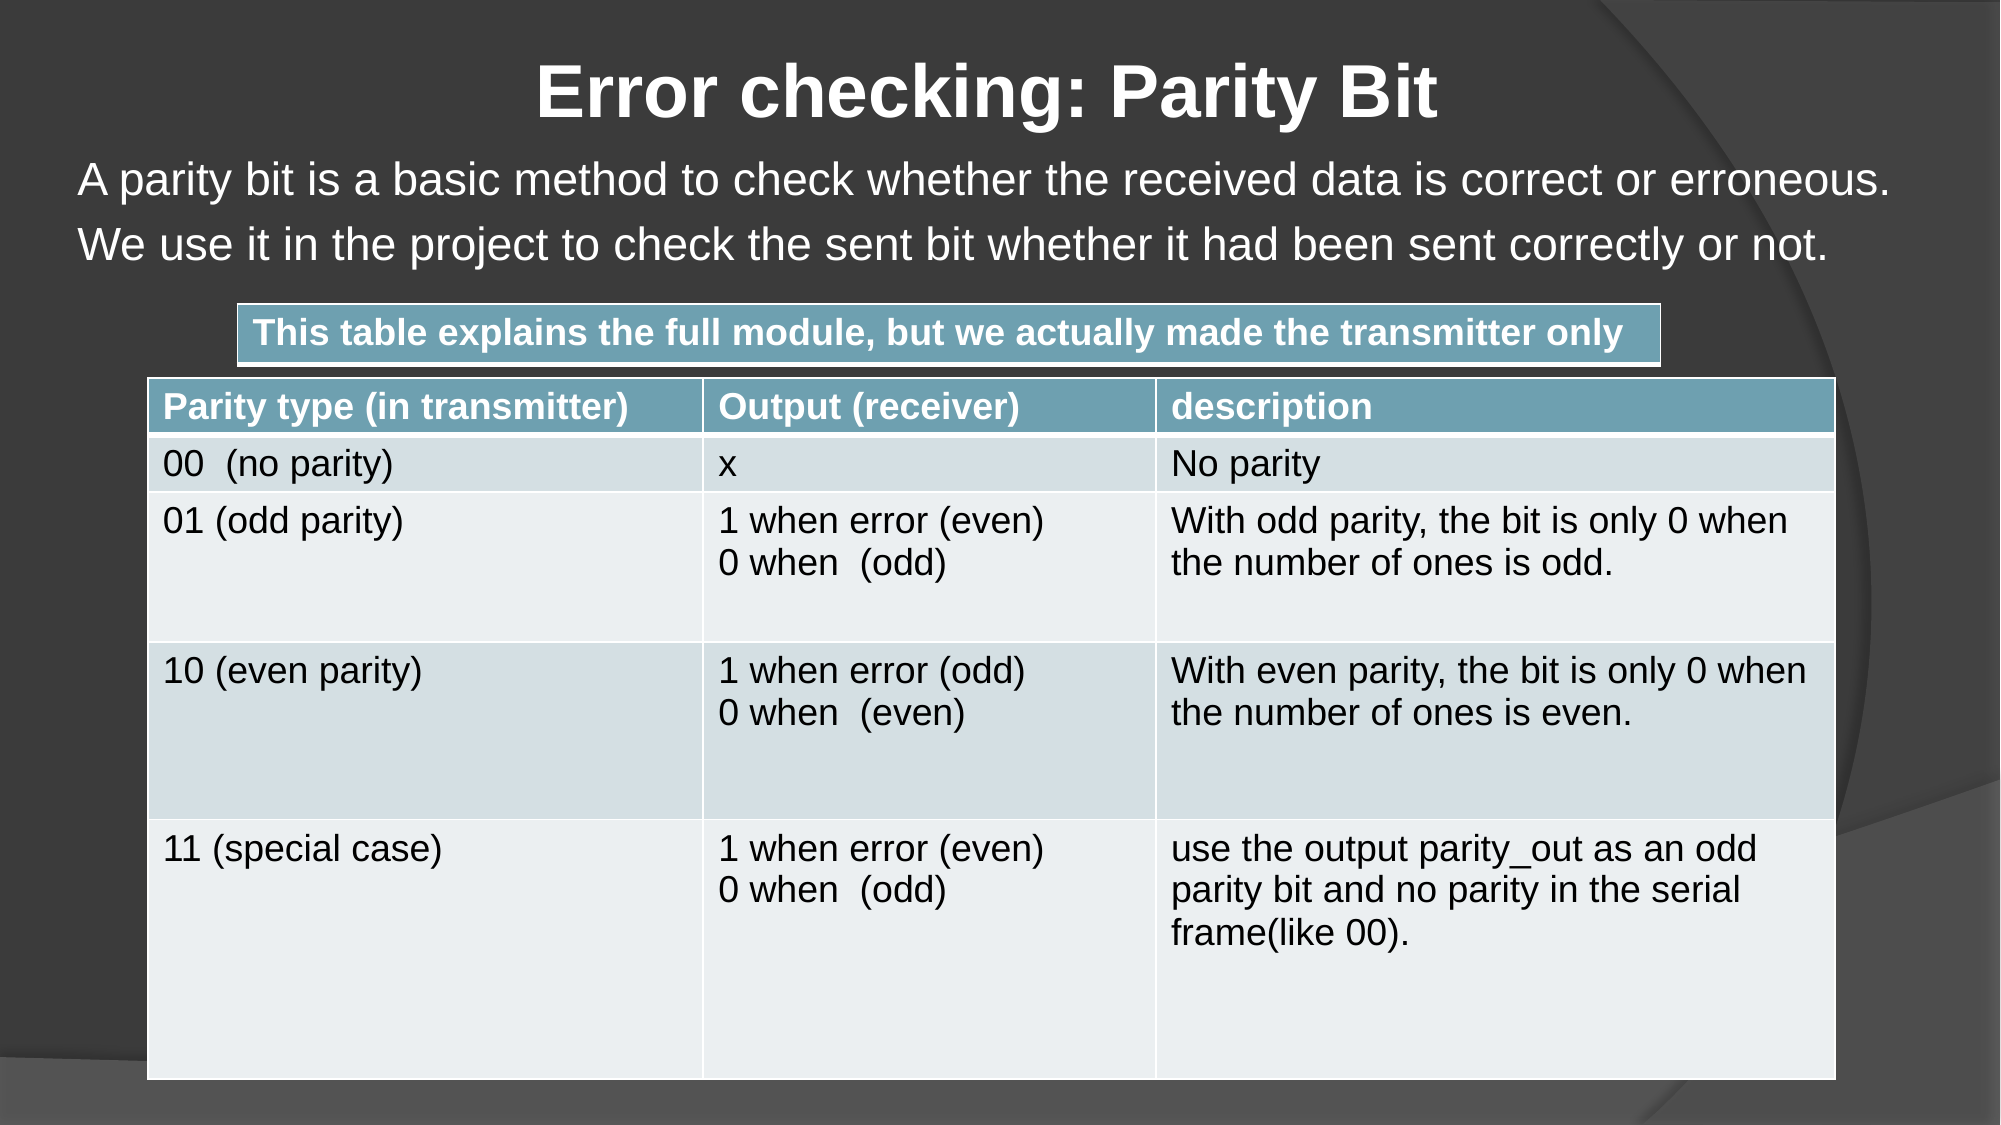

# Error checking: Parity Bit
A parity bit is a basic method to check whether the received data is correct or erroneous.
We use it in the project to check the sent bit whether it had been sent correctly or not.
| This table explains the full module, but we actually made the transmitter only |
| --- |
| Parity type (in transmitter) | Output (receiver) | description |
| --- | --- | --- |
| 00 (no parity) | x | No parity |
| 01 (odd parity) | 1 when error (even) 0 when (odd) | With odd parity, the bit is only 0 when the number of ones is odd. |
| 10 (even parity) | 1 when error (odd) 0 when (even) | With even parity, the bit is only 0 when the number of ones is even. |
| 11 (special case) | 1 when error (even) 0 when (odd) | use the output parity\_out as an odd parity bit and no parity in the serial frame(like 00). |